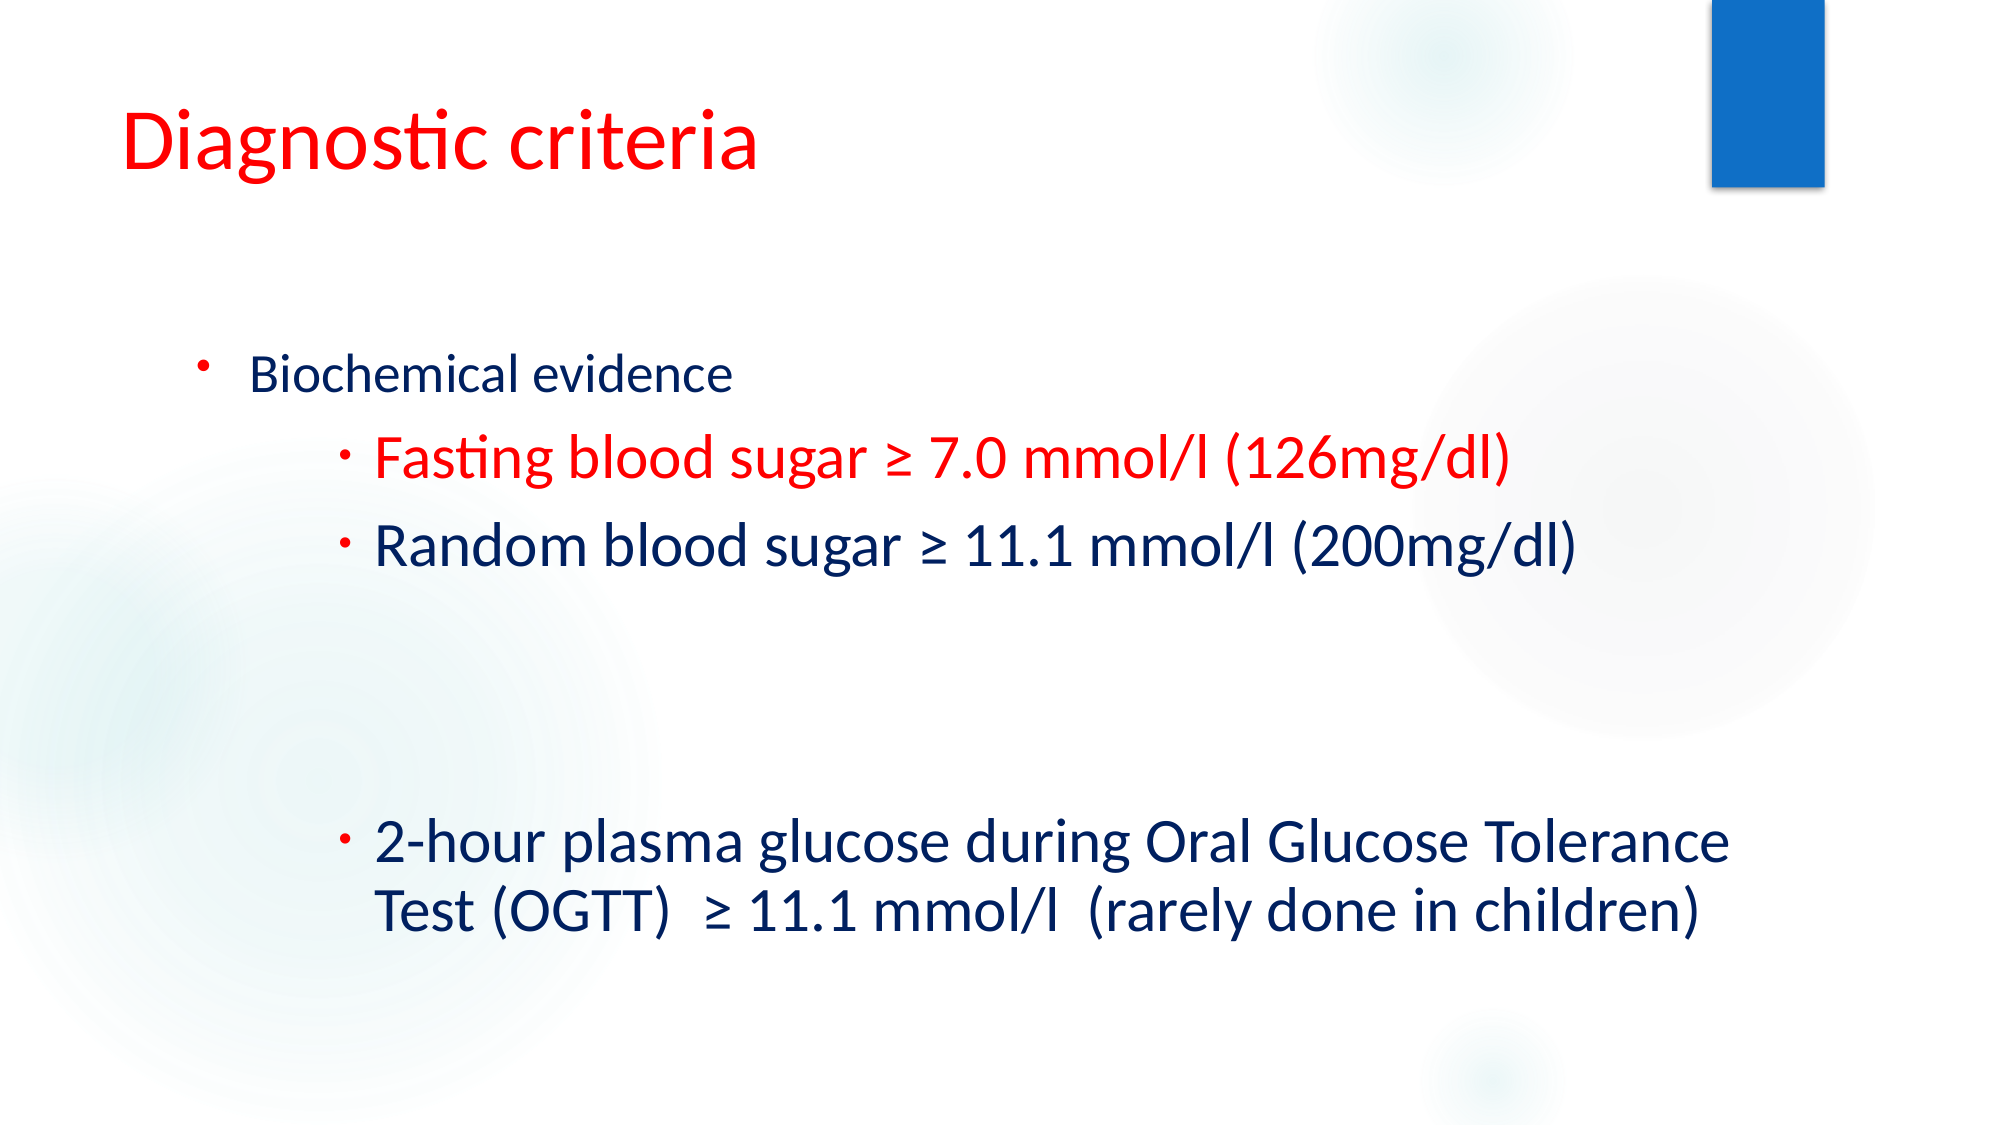

# Diagnostic criteria
Biochemical evidence
Fasting blood sugar ≥ 7.0 mmol/l (126mg/dl)
Random blood sugar ≥ 11.1 mmol/l (200mg/dl)

2-hour plasma glucose during Oral Glucose Tolerance Test (OGTT)  ≥ 11.1 mmol/l 	(rarely done in children)